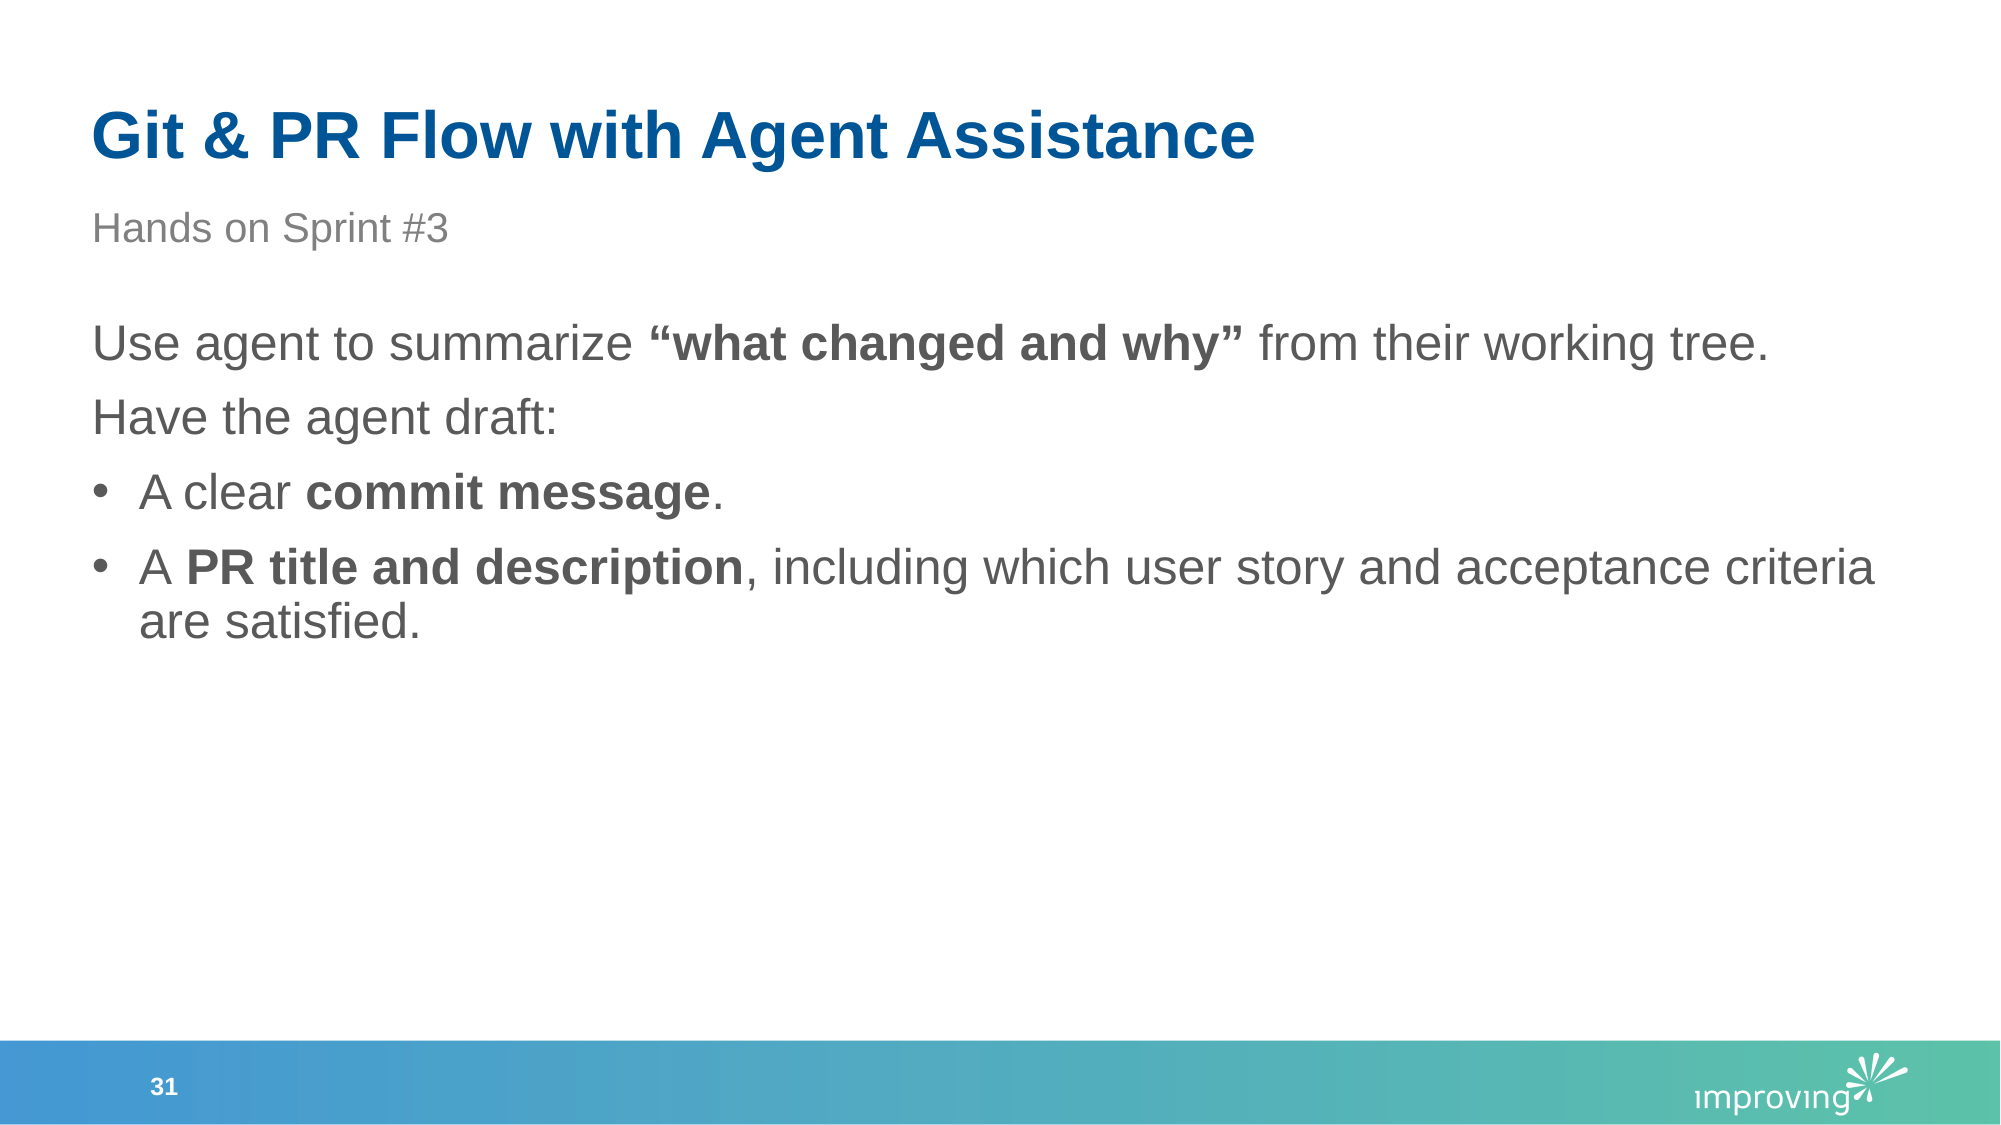

# Git & PR Flow with Agent Assistance
Hands on Sprint #3
Use agent to summarize “what changed and why” from their working tree.
Have the agent draft:
A clear commit message.
A PR title and description, including which user story and acceptance criteria are satisfied.